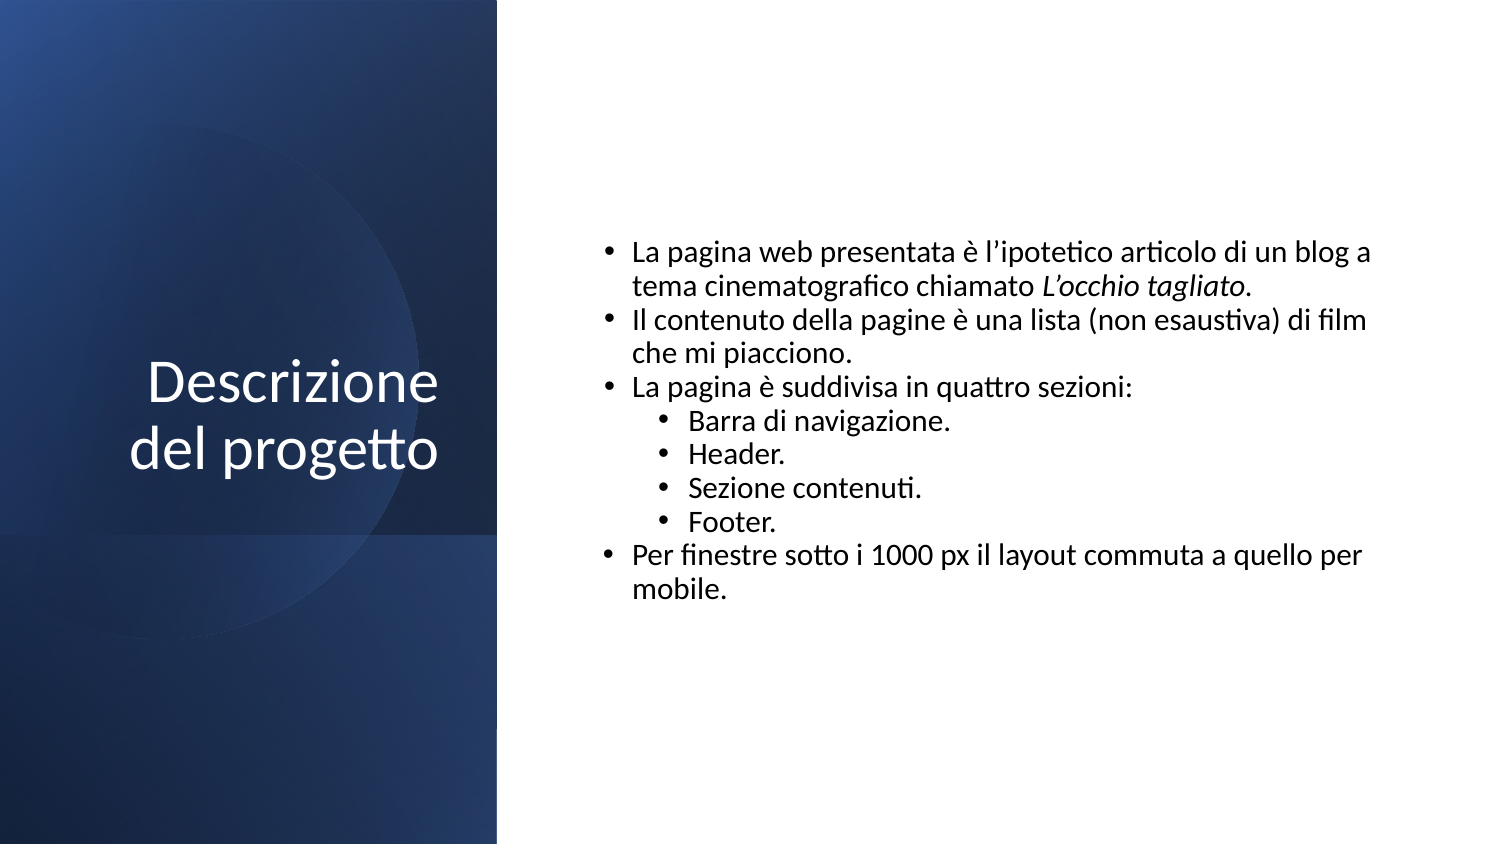

# Descrizione del progetto
La pagina web presentata è l’ipotetico articolo di un blog a tema cinematografico chiamato L’occhio tagliato.
Il contenuto della pagine è una lista (non esaustiva) di film che mi piacciono.
La pagina è suddivisa in quattro sezioni:
Barra di navigazione.
Header.
Sezione contenuti.
Footer.
Per finestre sotto i 1000 px il layout commuta a quello per mobile.